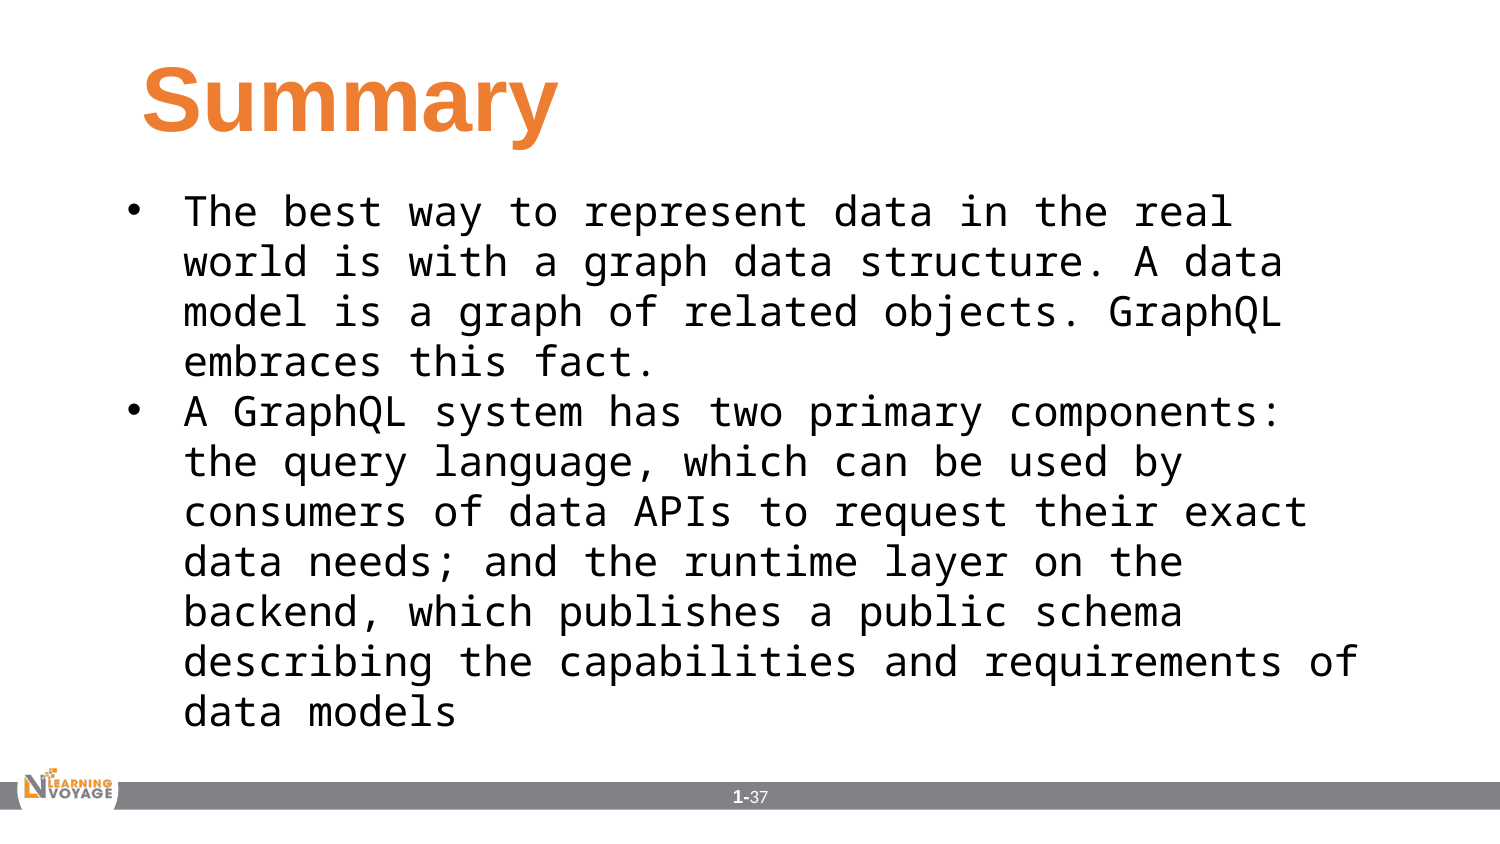

Summary
The best way to represent data in the real world is with a graph data structure. A data model is a graph of related objects. GraphQL embraces this fact.
A GraphQL system has two primary components: the query language, which can be used by consumers of data APIs to request their exact data needs; and the runtime layer on the backend, which publishes a public schema describing the capabilities and requirements of data models
1-37